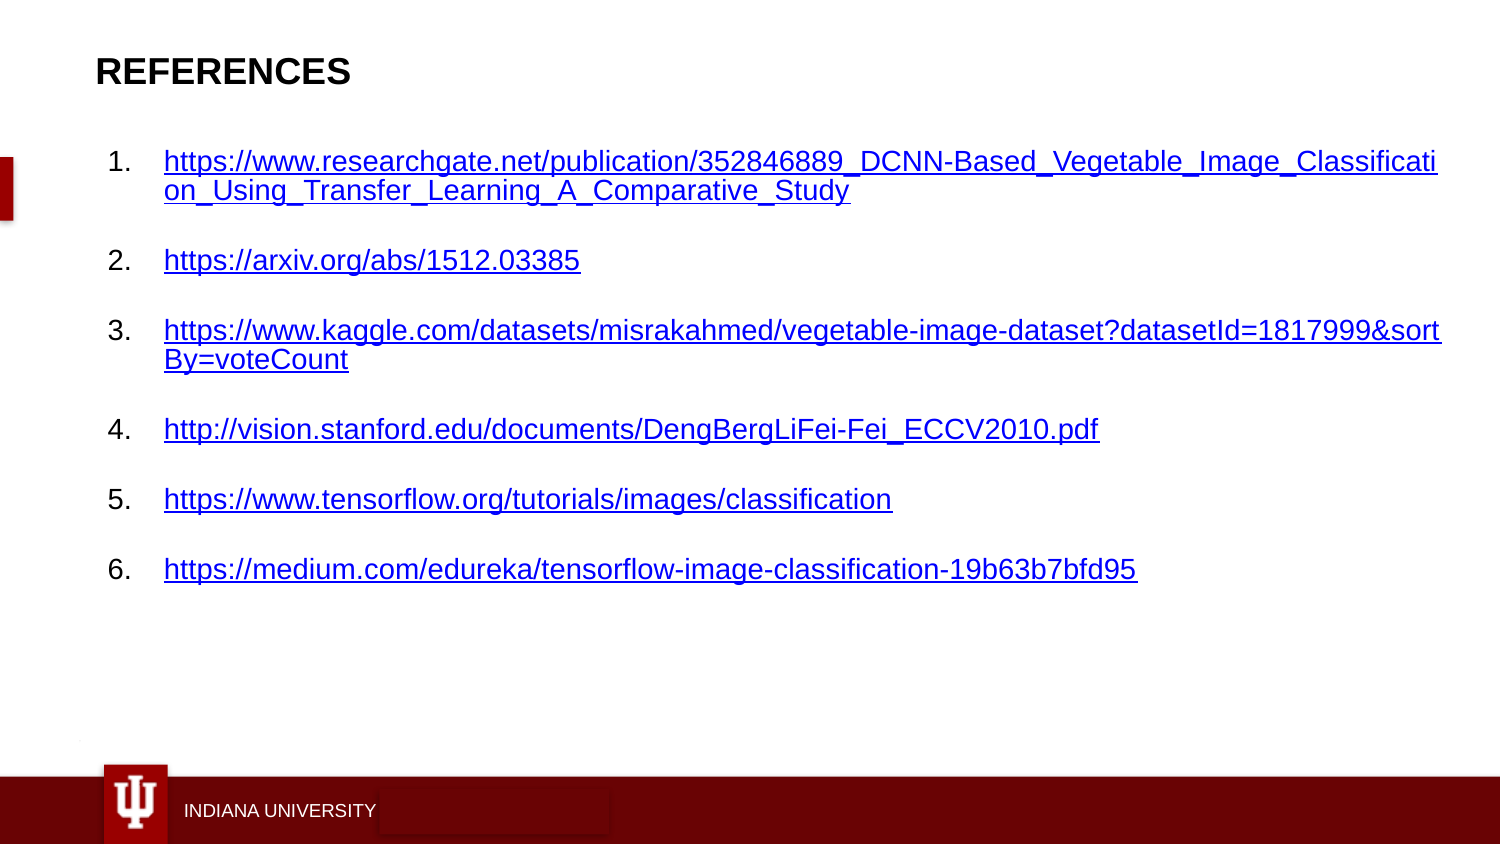

REFERENCES
https://www.researchgate.net/publication/352846889_DCNN-Based_Vegetable_Image_Classification_Using_Transfer_Learning_A_Comparative_Study

https://arxiv.org/abs/1512.03385

https://www.kaggle.com/datasets/misrakahmed/vegetable-image-dataset?datasetId=1817999&sortBy=voteCount

http://vision.stanford.edu/documents/DengBergLiFei-Fei_ECCV2010.pdf

https://www.tensorflow.org/tutorials/images/classification

https://medium.com/edureka/tensorflow-image-classification-19b63b7bfd95